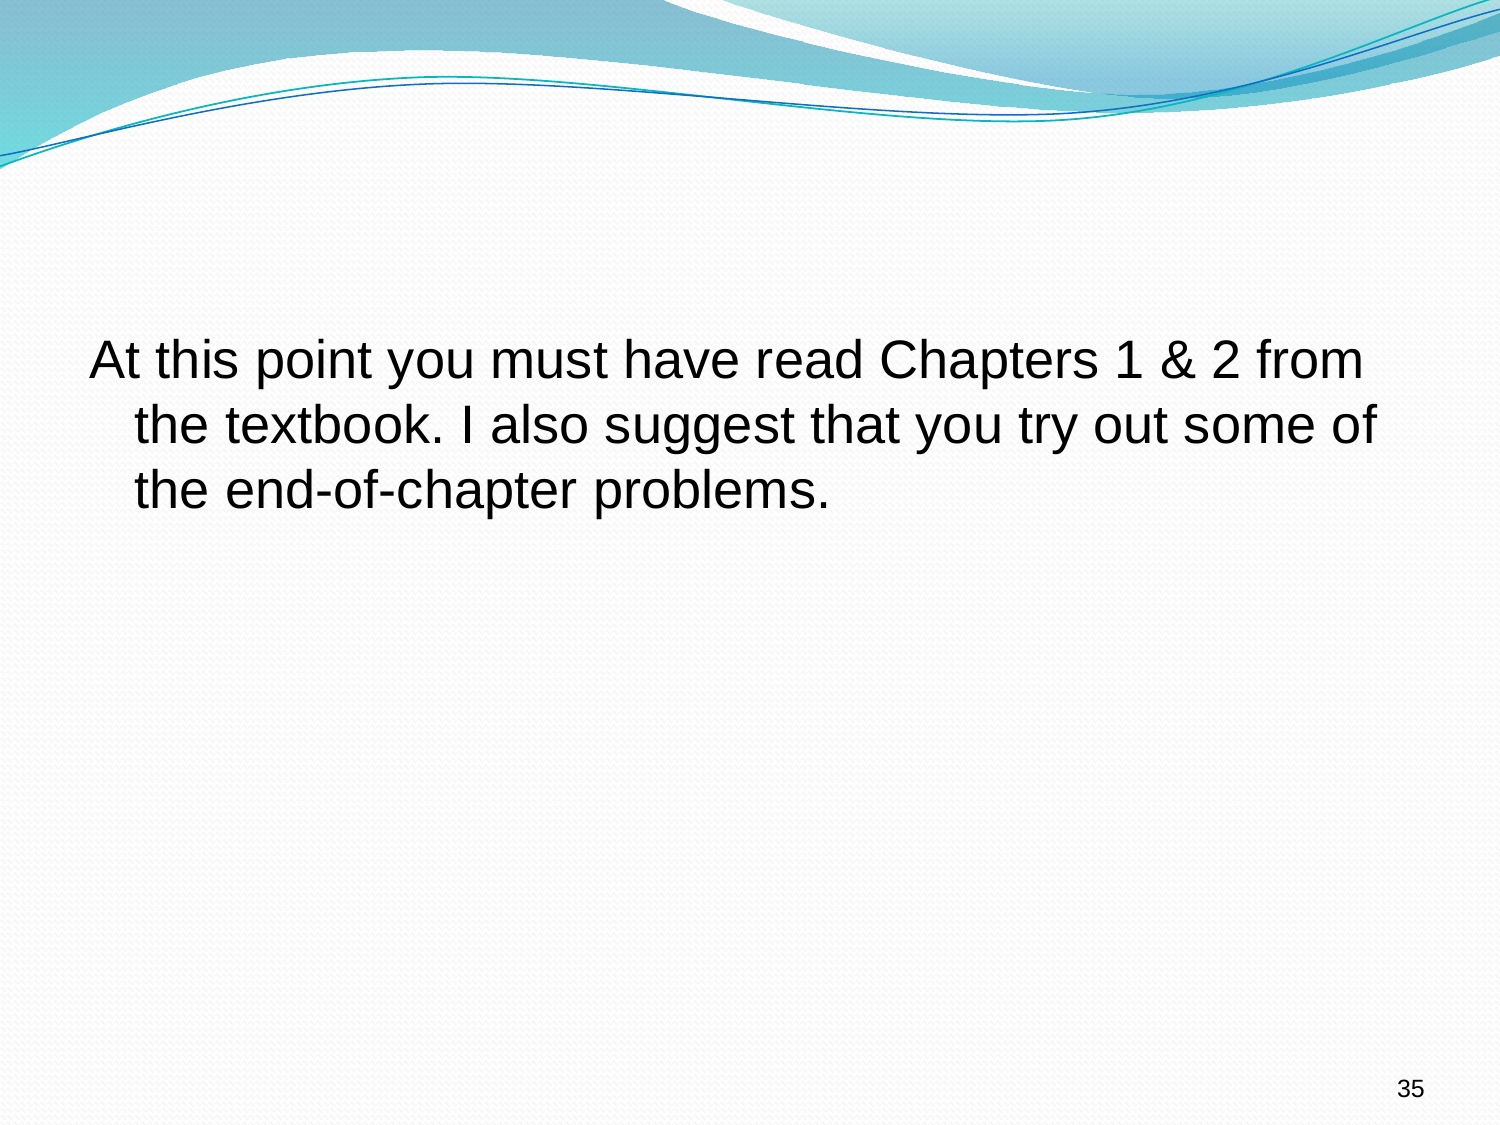

At this point you must have read Chapters 1 & 2 from the textbook. I also suggest that you try out some of the end-of-chapter problems.
35